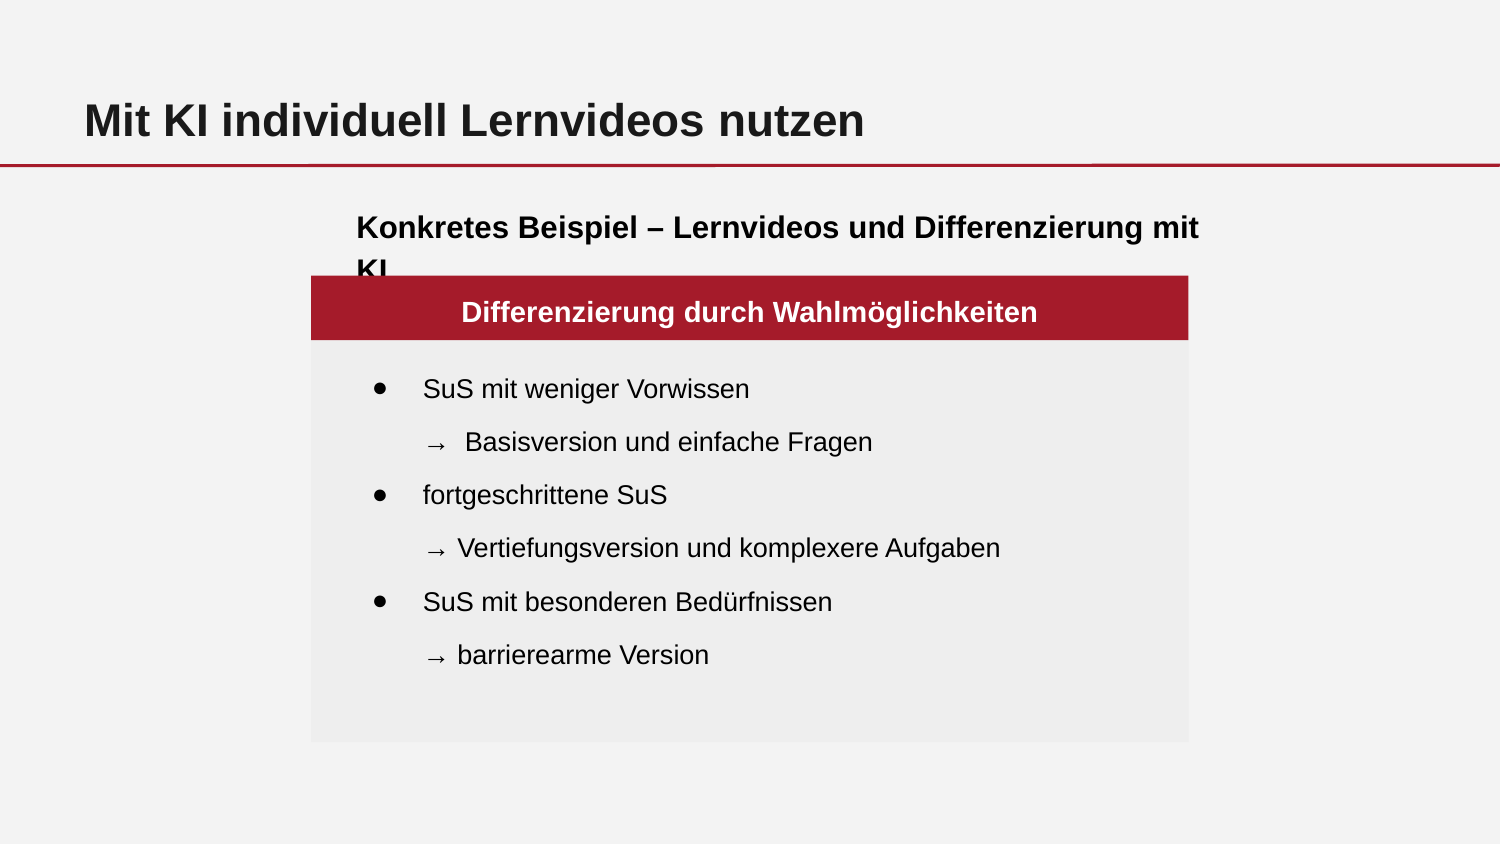

Mit KI individuell Lernvideos nutzen

Konkretes Beispiel – Lernvideos und Differenzierung mit KI
Differenzierung durch Wahlmöglichkeiten

SuS mit weniger Vorwissen
→  Basisversion und einfache Fragen
fortgeschrittene SuS
→ Vertiefungsversion und komplexere Aufgaben
SuS mit besonderen Bedürfnissen
→ barrierearme Version